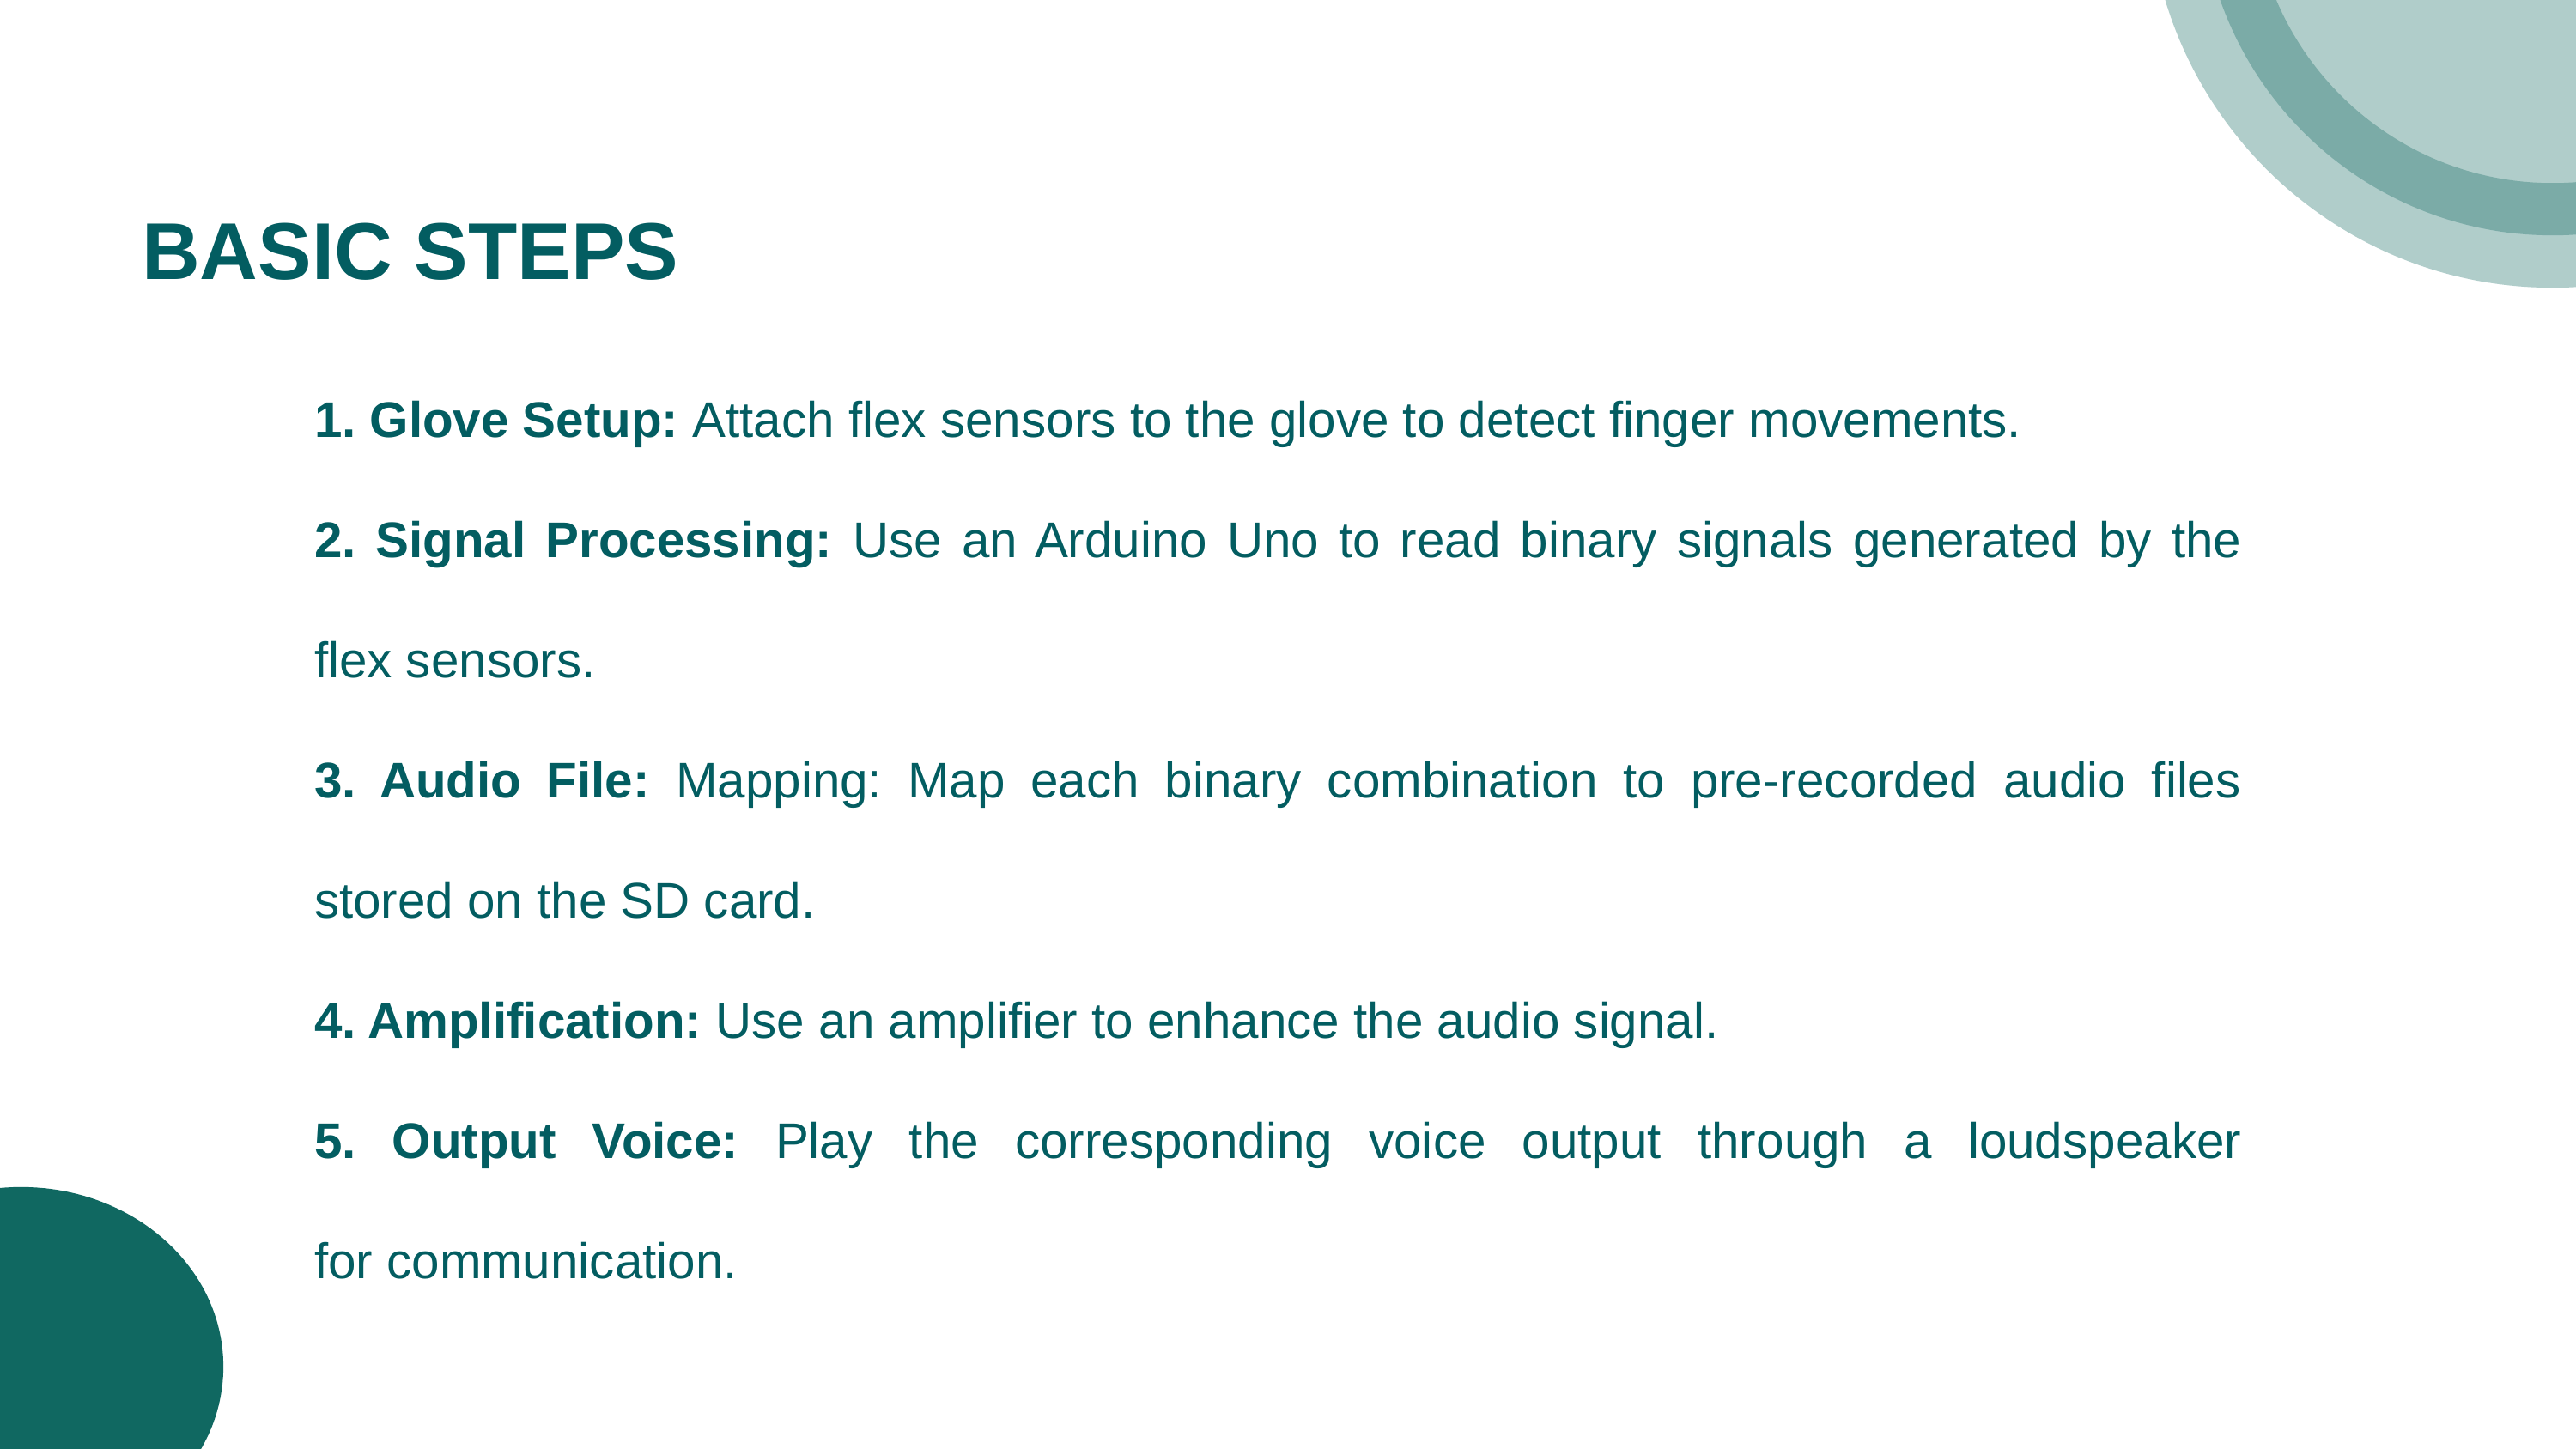

BASIC STEPS
1. Glove Setup: Attach flex sensors to the glove to detect finger movements.
2. Signal Processing: Use an Arduino Uno to read binary signals generated by the flex sensors.
3. Audio File: Mapping: Map each binary combination to pre-recorded audio files stored on the SD card.
4. Amplification: Use an amplifier to enhance the audio signal.
5. Output Voice: Play the corresponding voice output through a loudspeaker for communication.